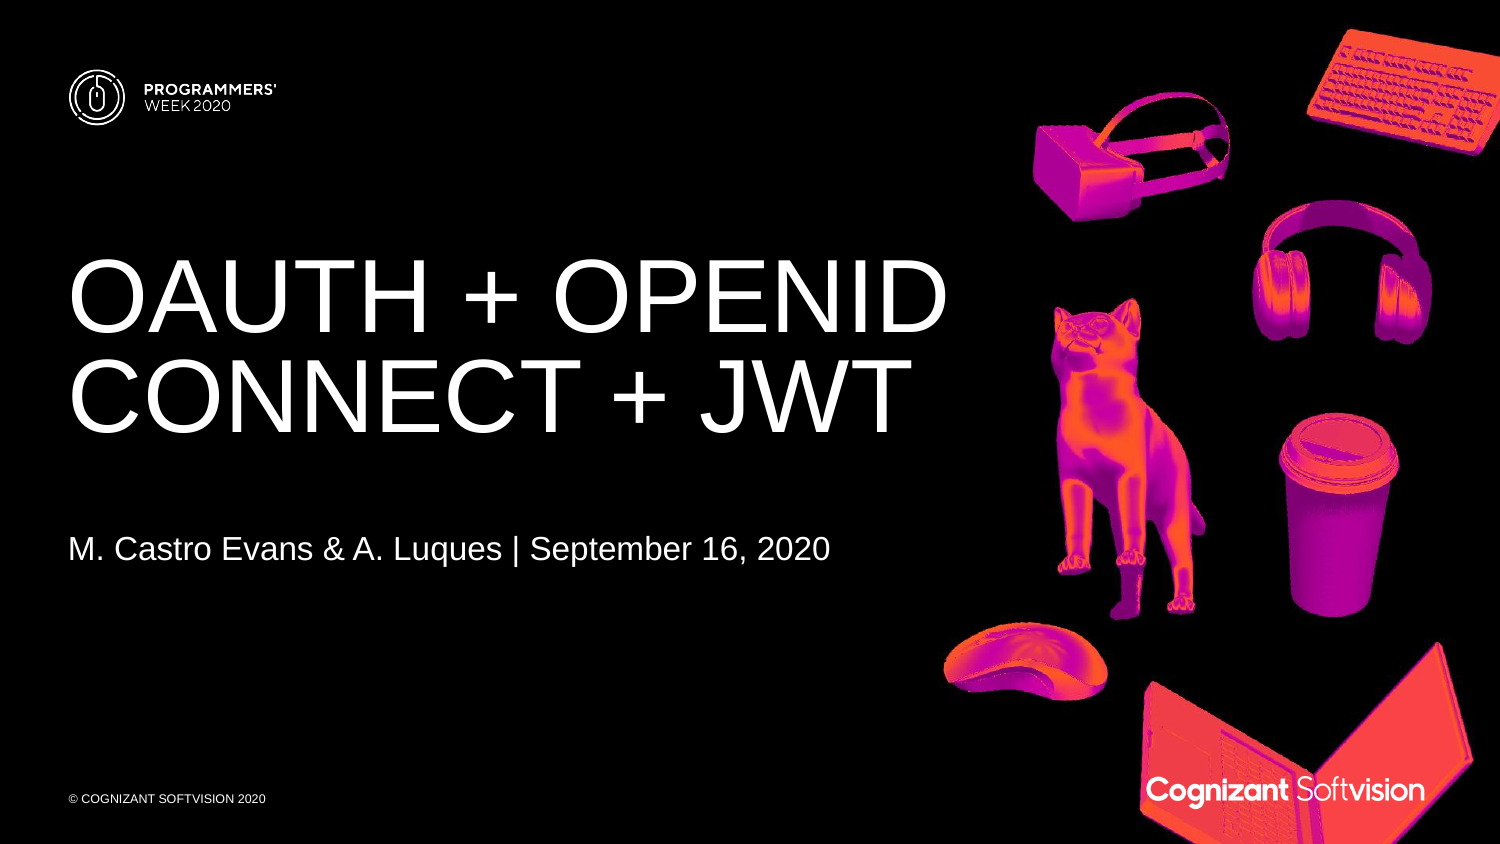

# OAUTH + OPENID CONNECT + JWT
M. Castro Evans & A. Luques | September 16, 2020